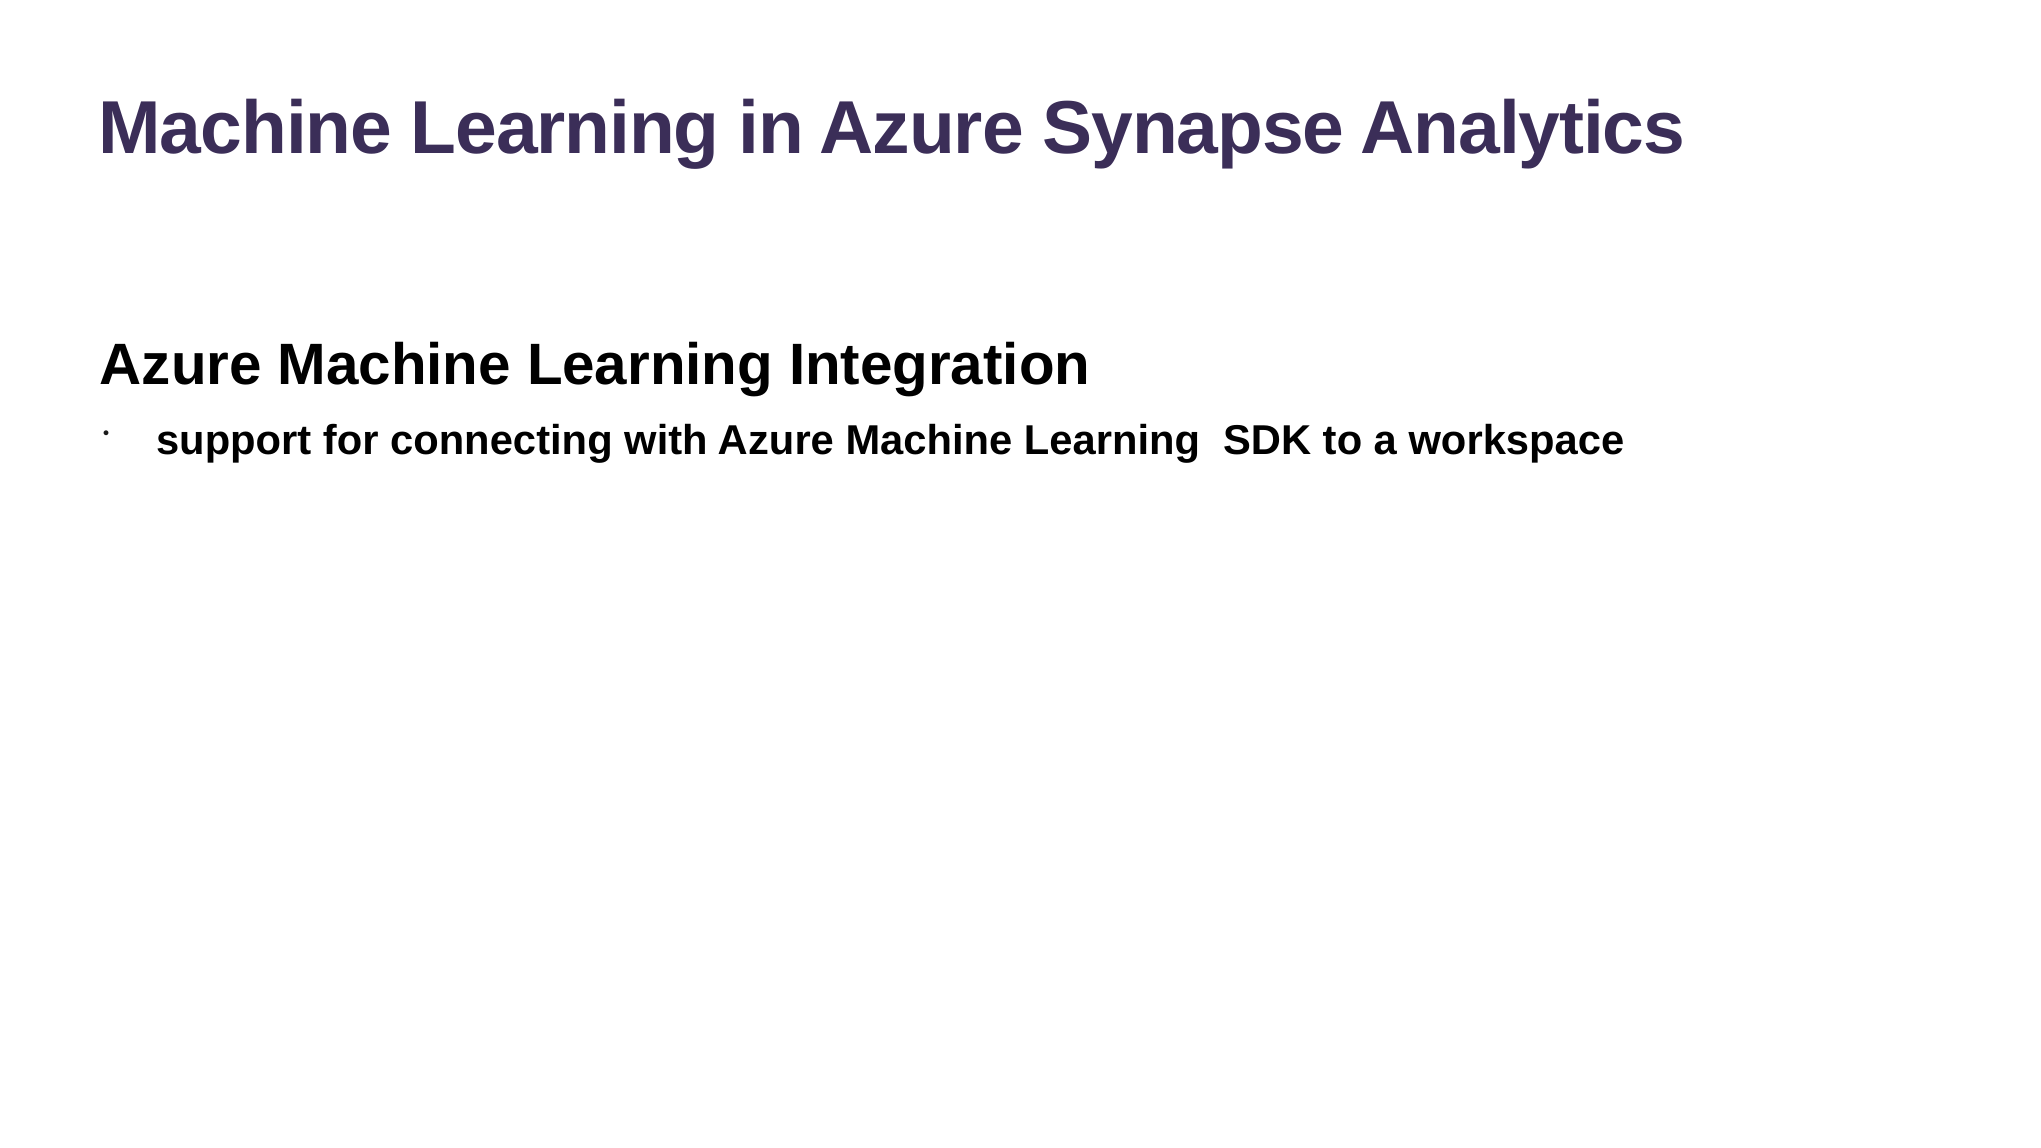

# Machine Learning in Azure Synapse Analytics

Azure Machine Learning Integration
support for connecting with Azure Machine Learning  SDK to a workspace